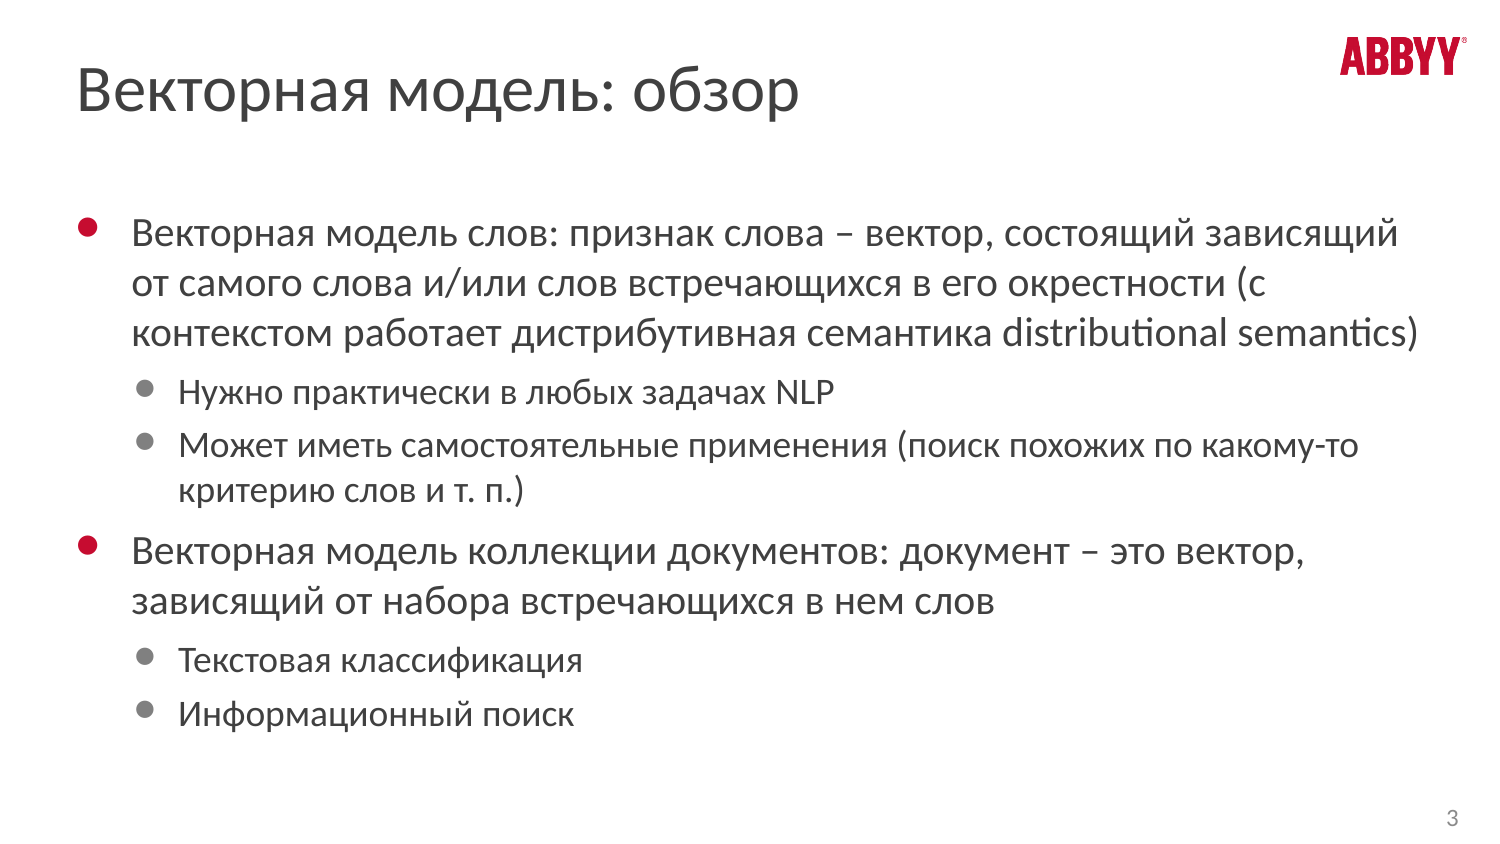

# Векторная модель: обзор
Векторная модель слов: признак слова – вектор, состоящий зависящий от самого слова и/или слов встречающихся в его окрестности (с контекстом работает дистрибутивная семантика distributional semantics)
Нужно практически в любых задачах NLP
Может иметь самостоятельные применения (поиск похожих по какому-то критерию слов и т. п.)
Векторная модель коллекции документов: документ – это вектор, зависящий от набора встречающихся в нем слов
Текстовая классификация
Информационный поиск

3